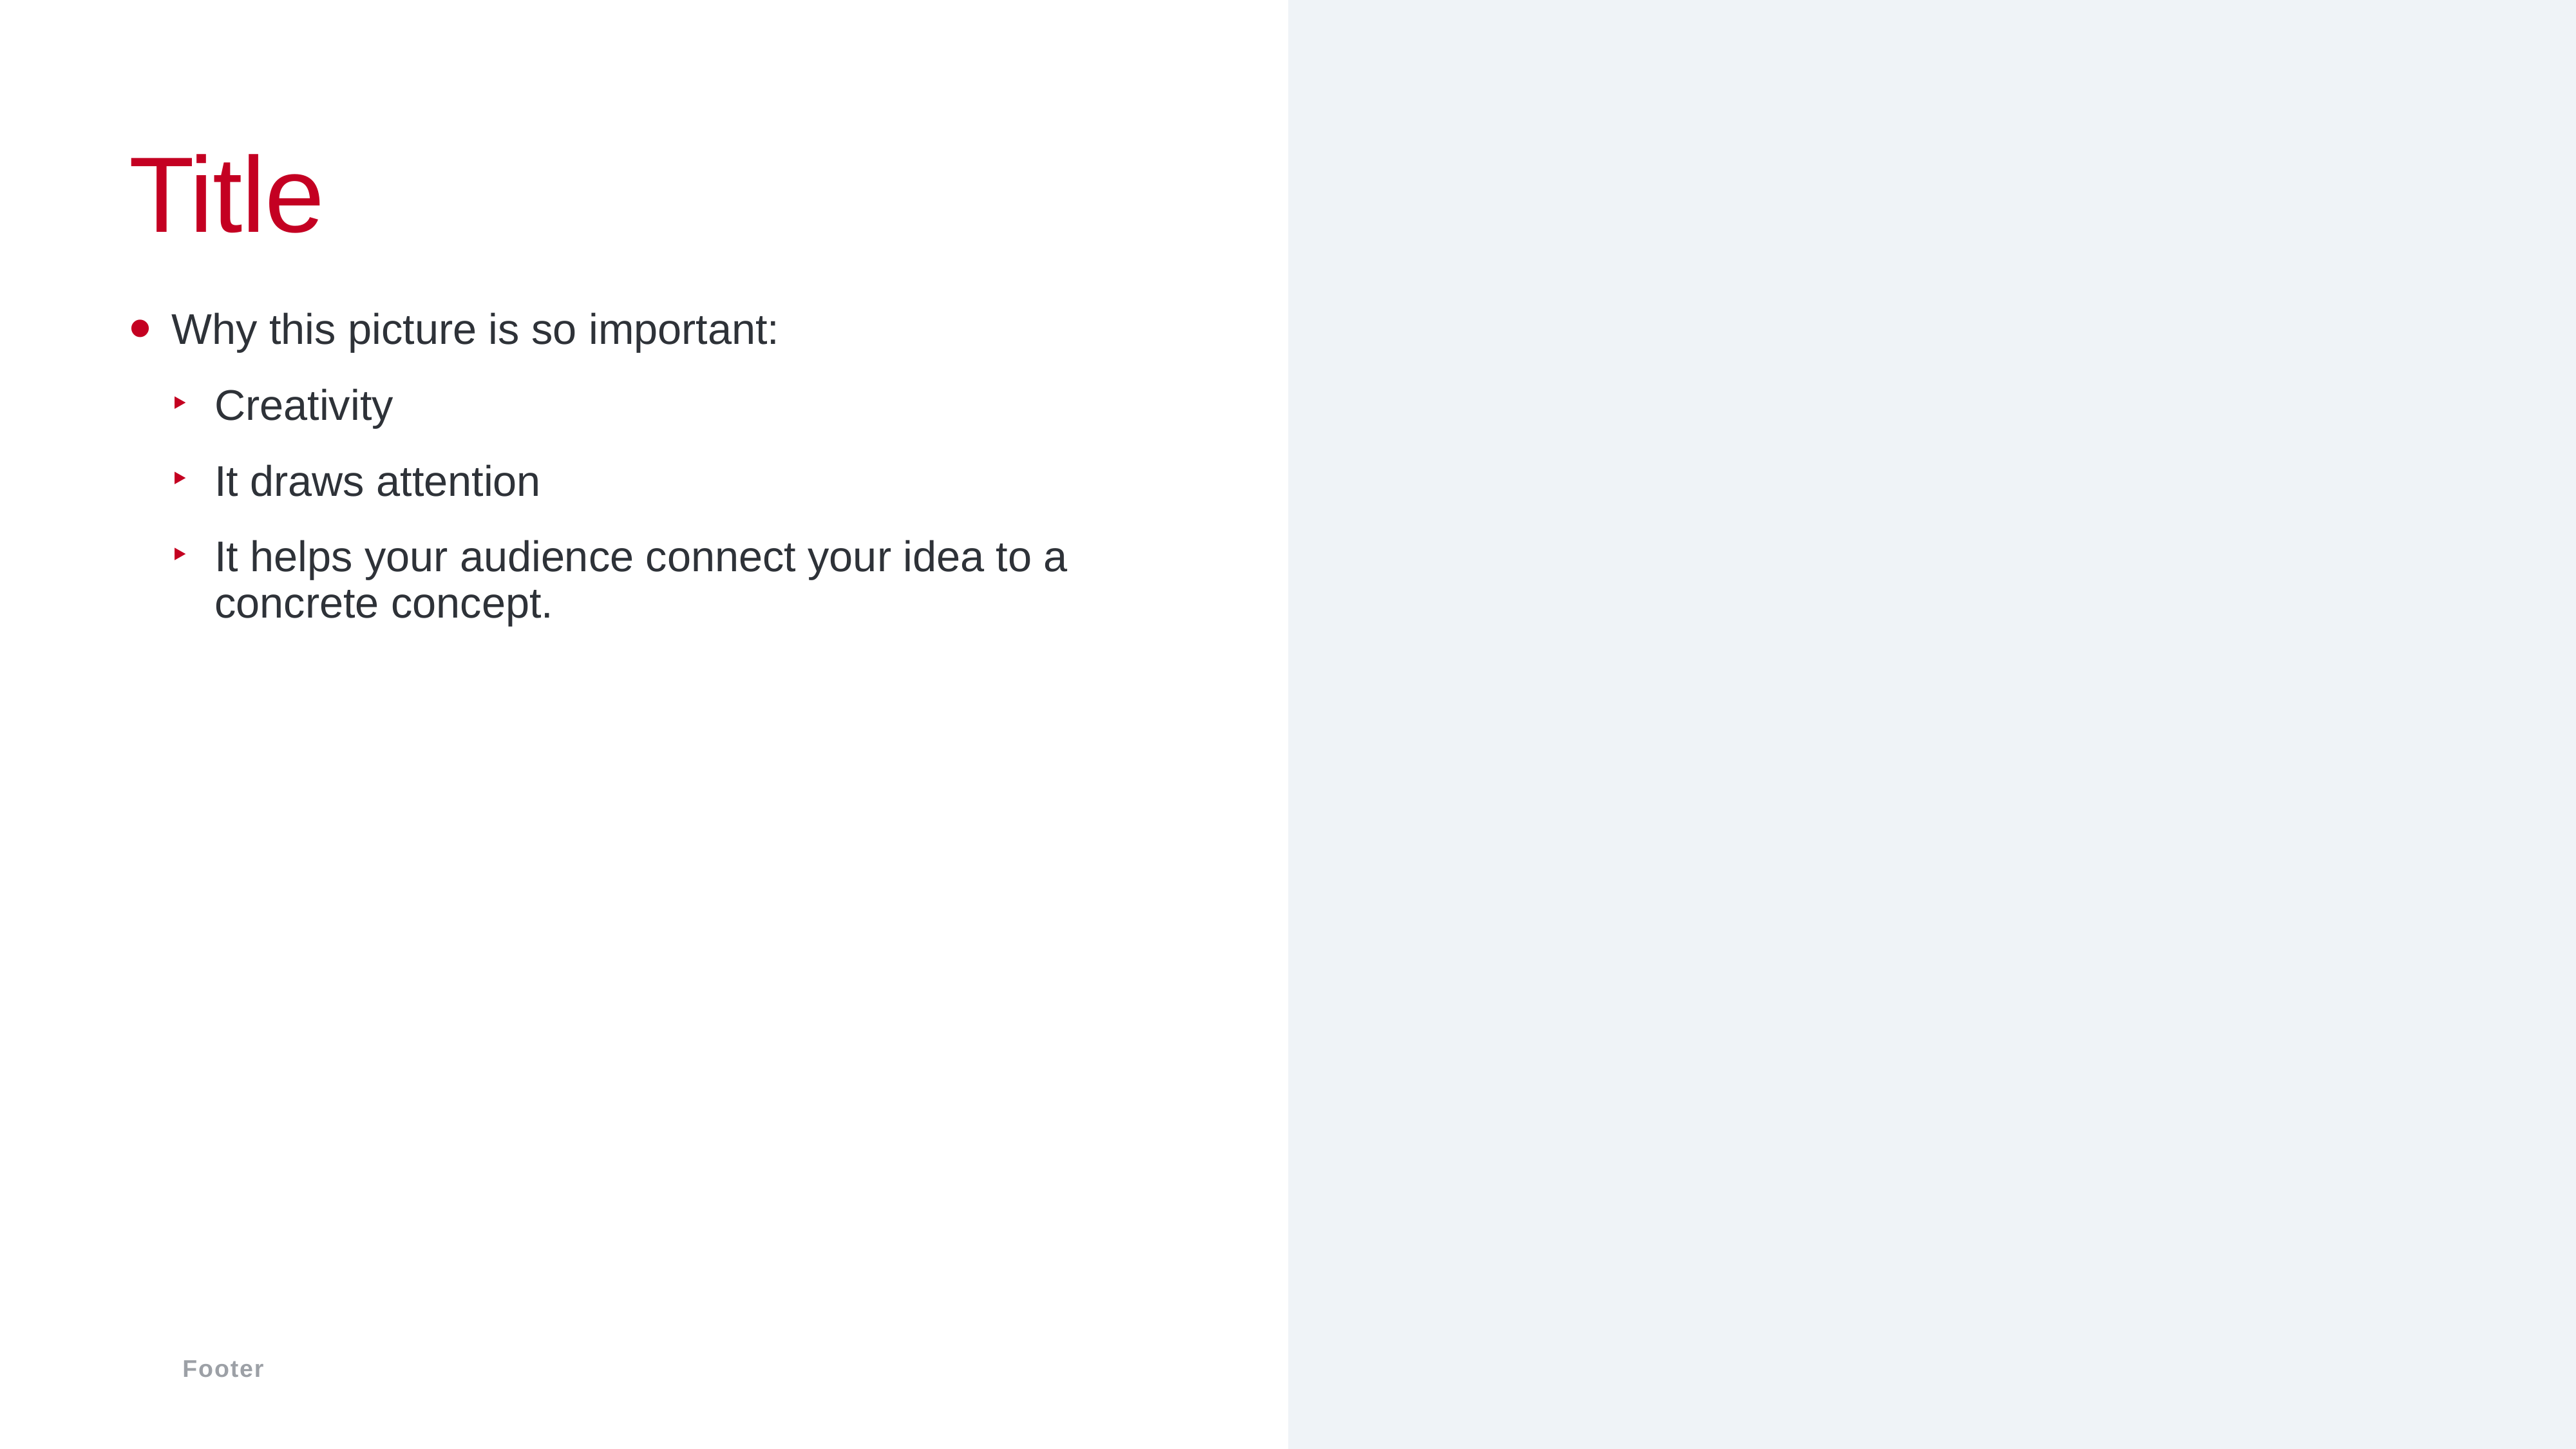

# Title
Why this picture is so important:
Creativity
It draws attention
It helps your audience connect your idea to a concrete concept.
Footer
68